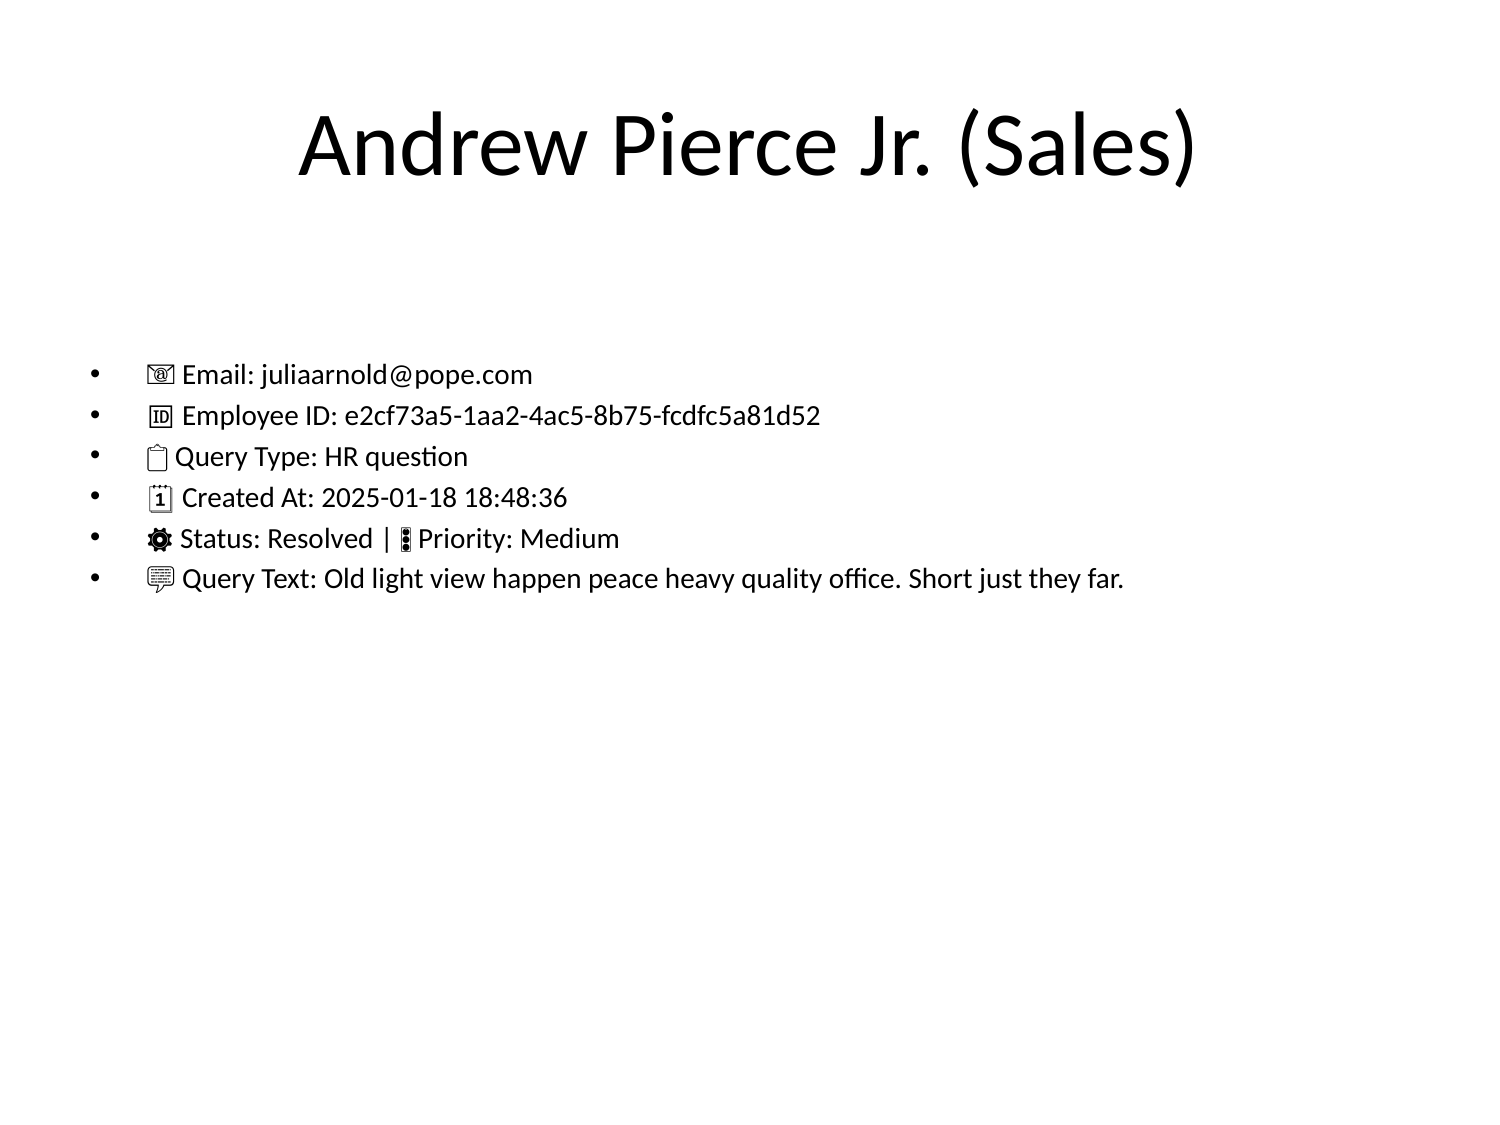

# Andrew Pierce Jr. (Sales)

📧 Email: juliaarnold@pope.com
🆔 Employee ID: e2cf73a5-1aa2-4ac5-8b75-fcdfc5a81d52
📋 Query Type: HR question
🗓 Created At: 2025-01-18 18:48:36
⚙ Status: Resolved | 🚦 Priority: Medium
💬 Query Text: Old light view happen peace heavy quality office. Short just they far.